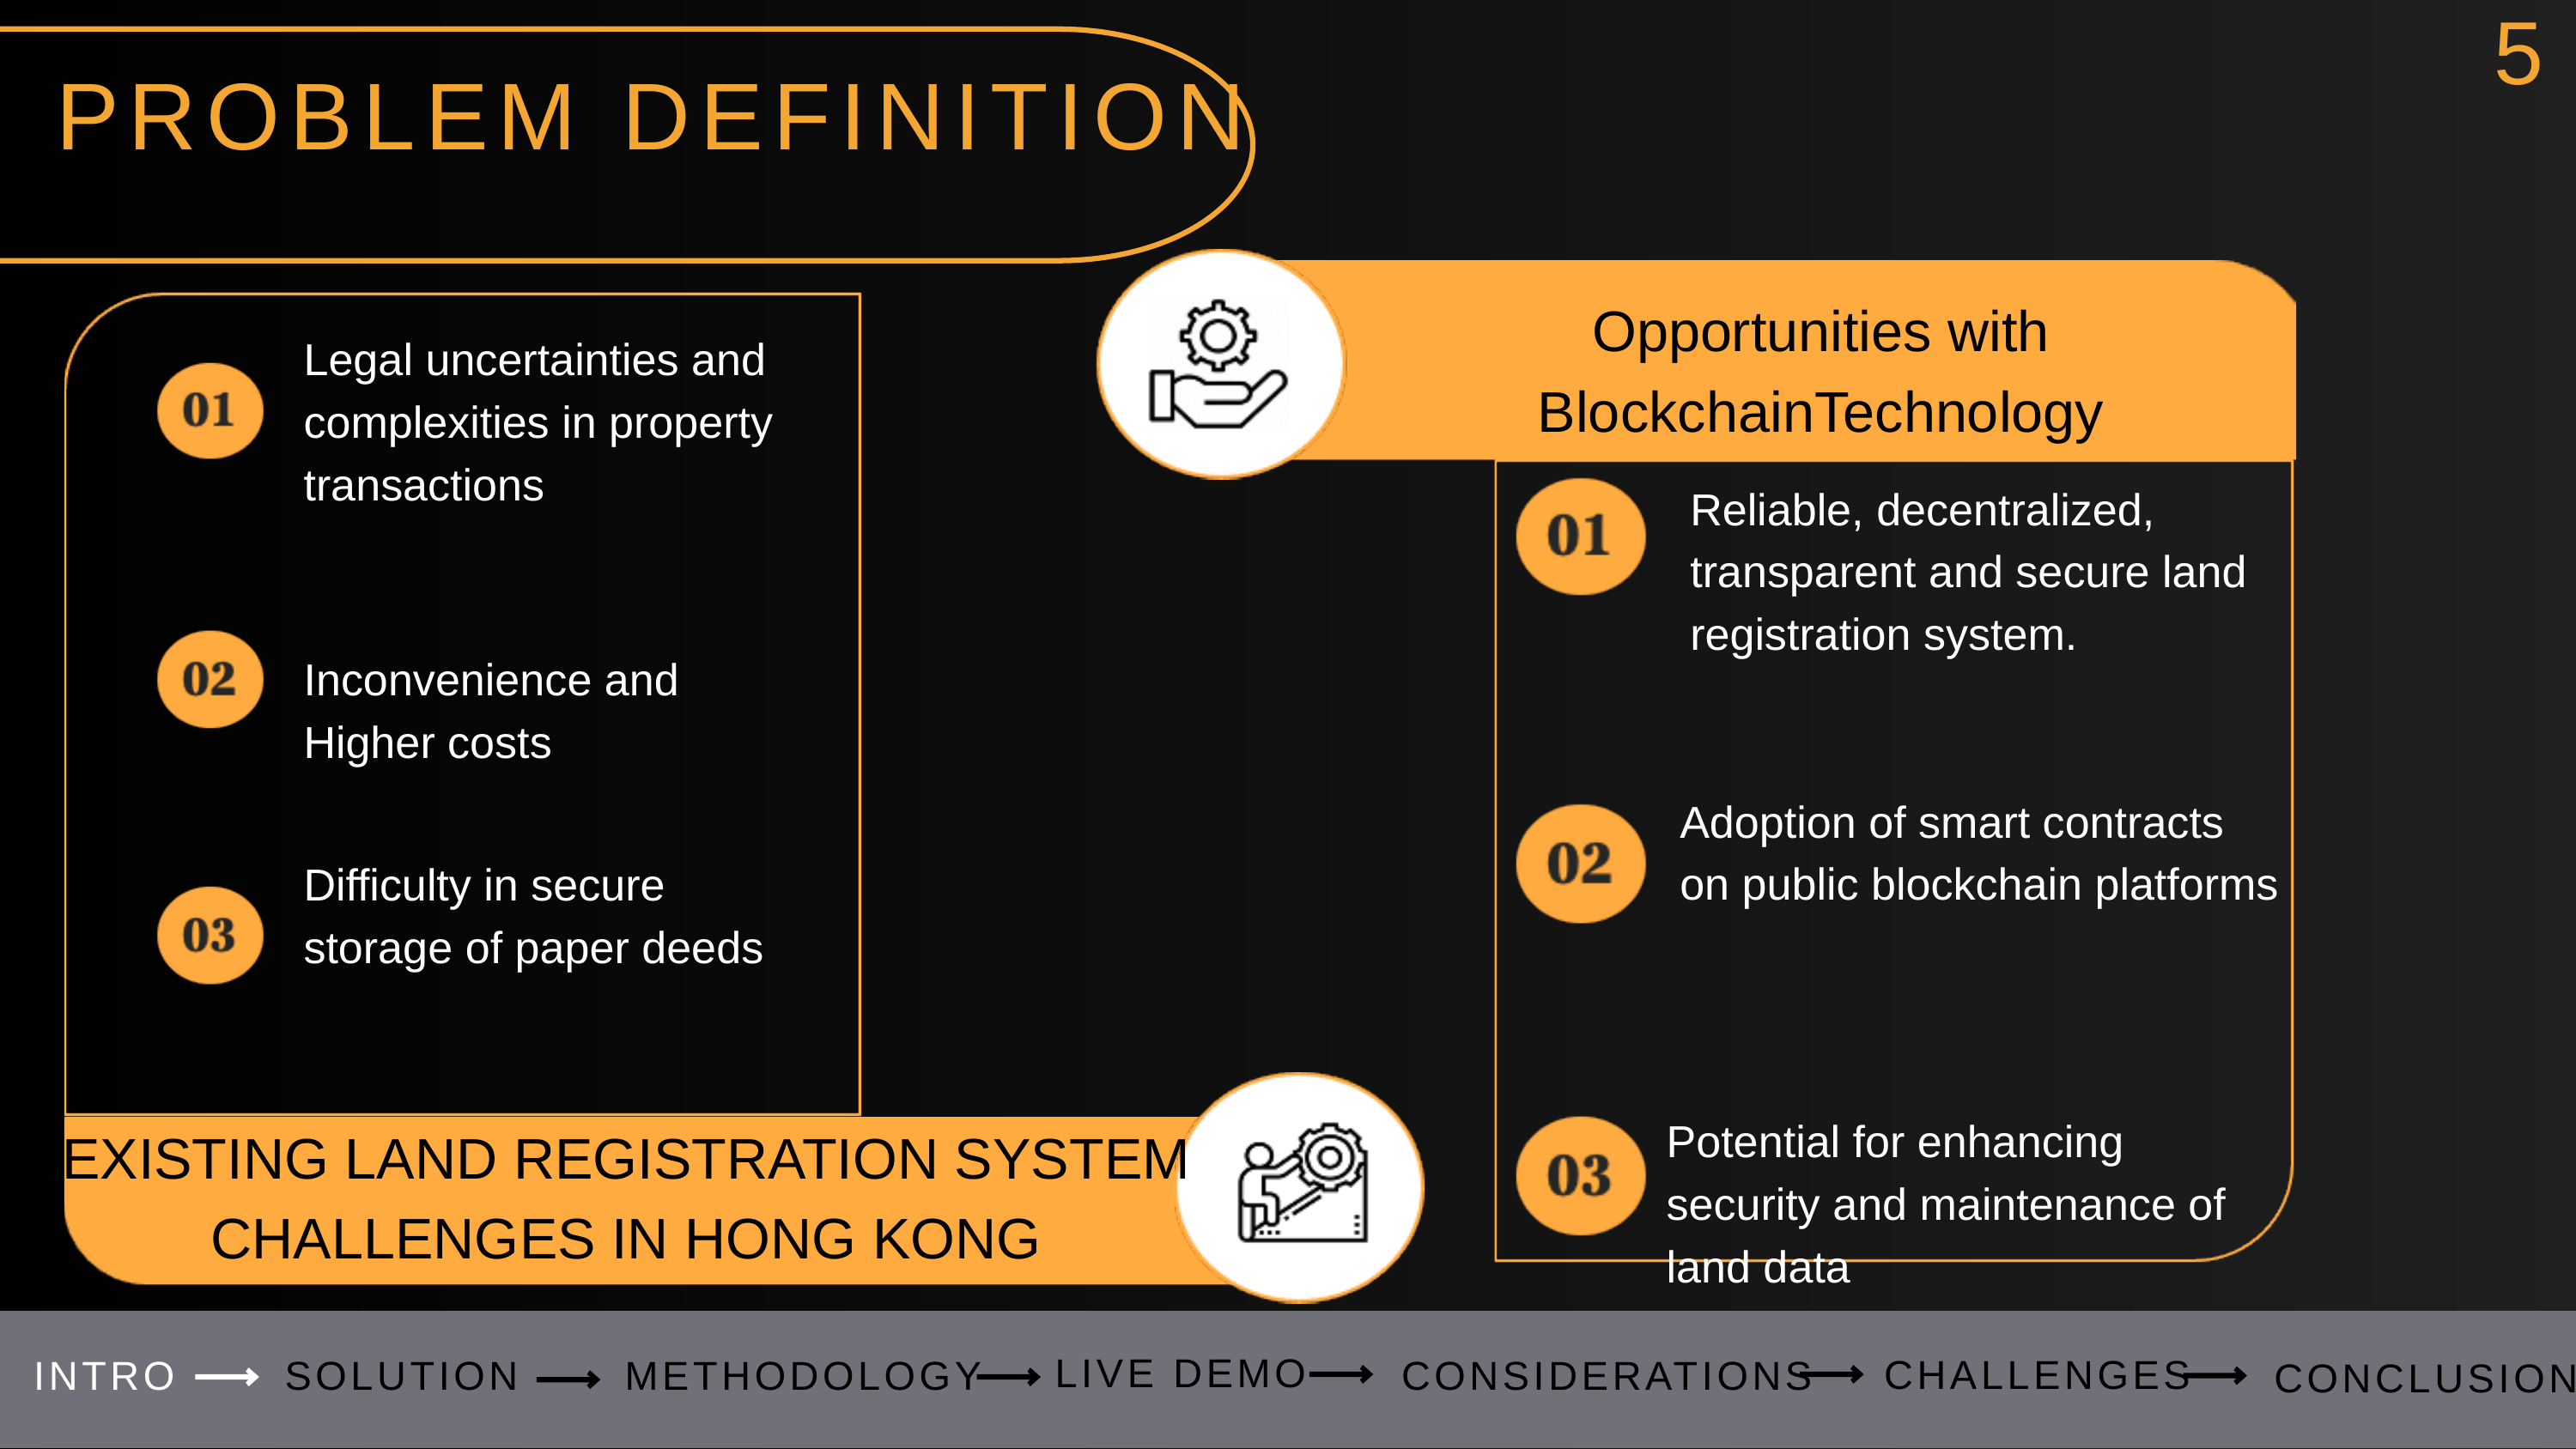

5

PROBLEM DEFINITION

Opportunities with BlockchainTechnology

Legal uncertainties and complexities in property transactions

Reliable, decentralized, transparent and secure land registration system.

Inconvenience and Higher costs

Adoption of smart contracts on public blockchain platforms

Difficulty in secure storage of paper deeds

EXISTING LAND REGISTRATION SYSTEM CHALLENGES IN HONG KONG

Potential for enhancing security and maintenance of land data

LIVE DEMO
CHALLENGES
INTRO
SOLUTION
METHODOLOGY
CONSIDERATIONS
CONCLUSION